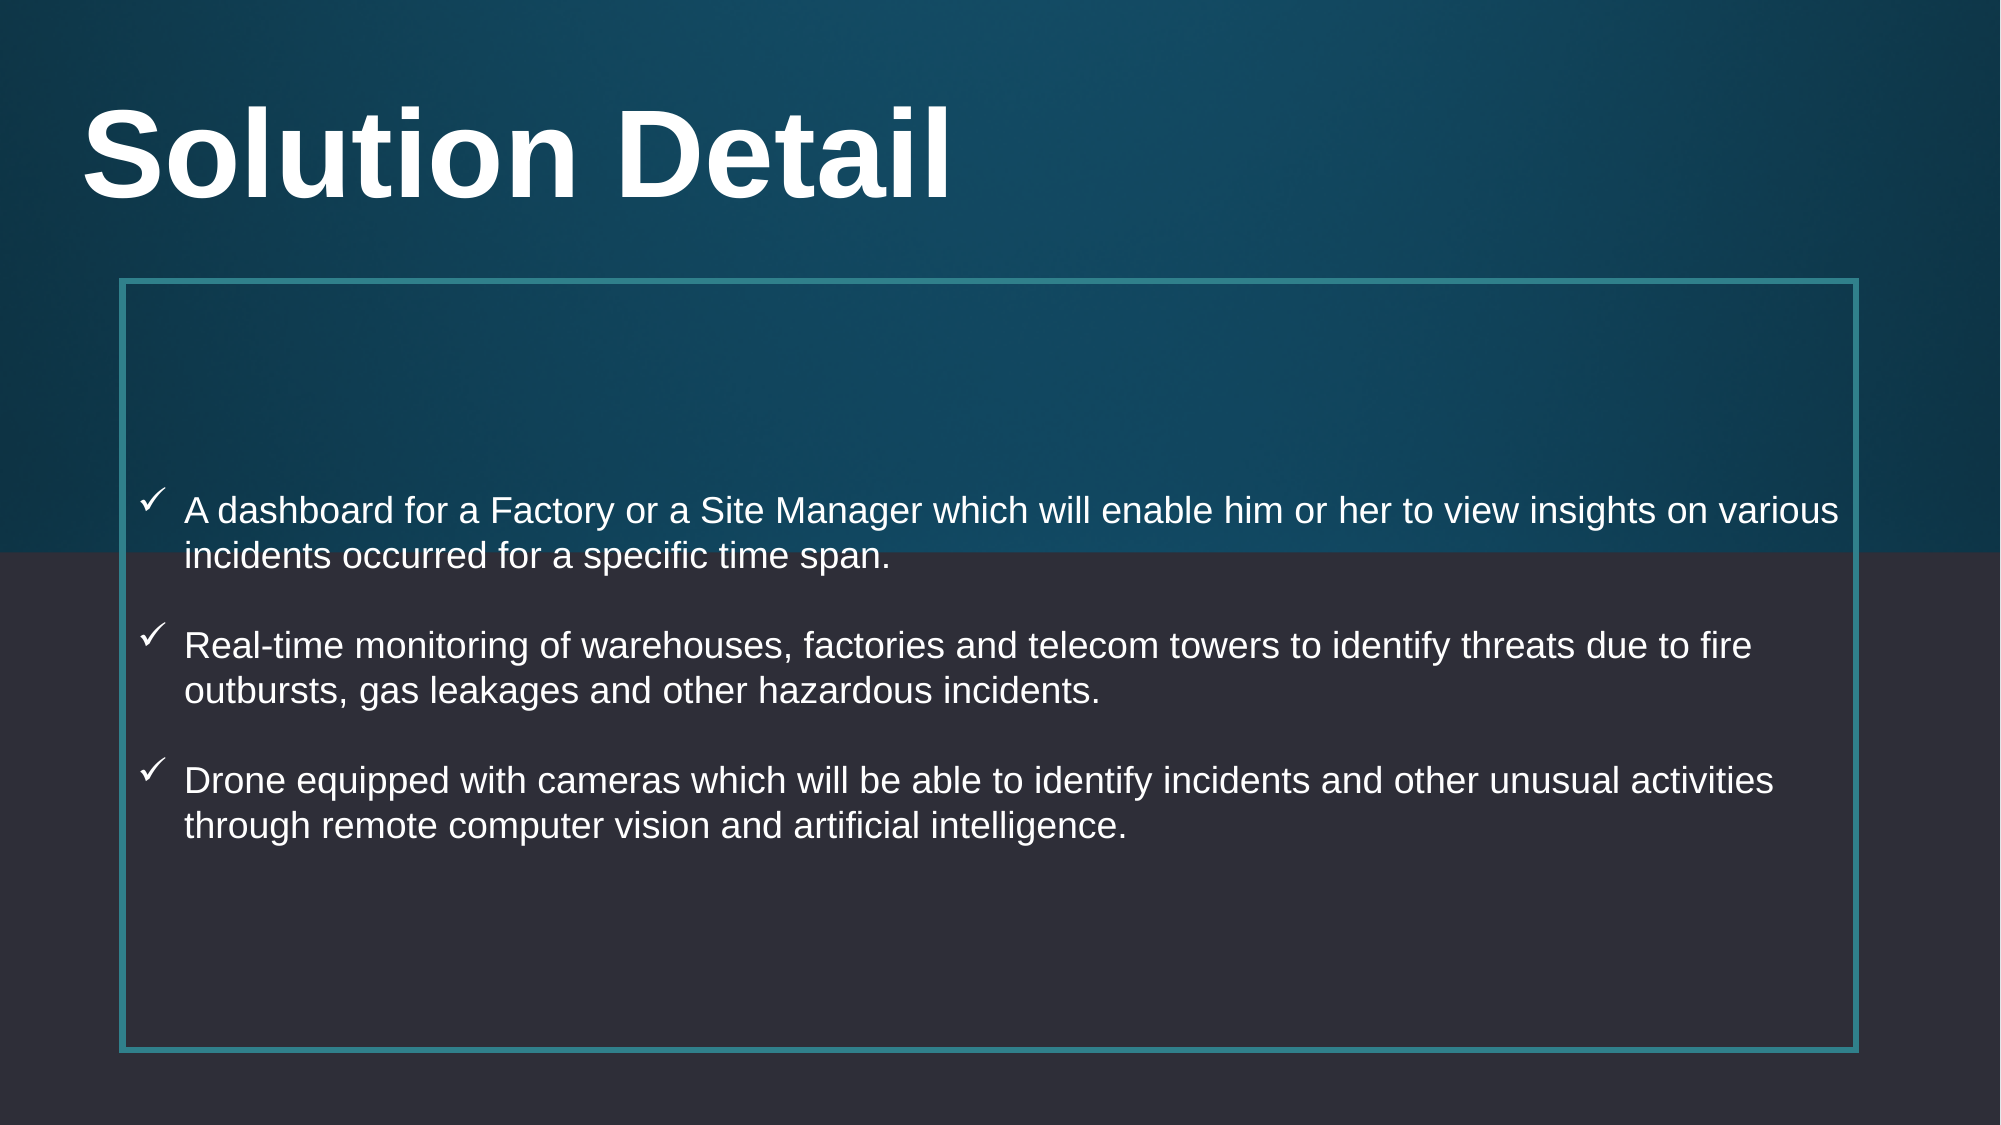

Solution Detail
A dashboard for a Factory or a Site Manager which will enable him or her to view insights on various incidents occurred for a specific time span.

Real-time monitoring of warehouses, factories and telecom towers to identify threats due to fire outbursts, gas leakages and other hazardous incidents.

Drone equipped with cameras which will be able to identify incidents and other unusual activities through remote computer vision and artificial intelligence.